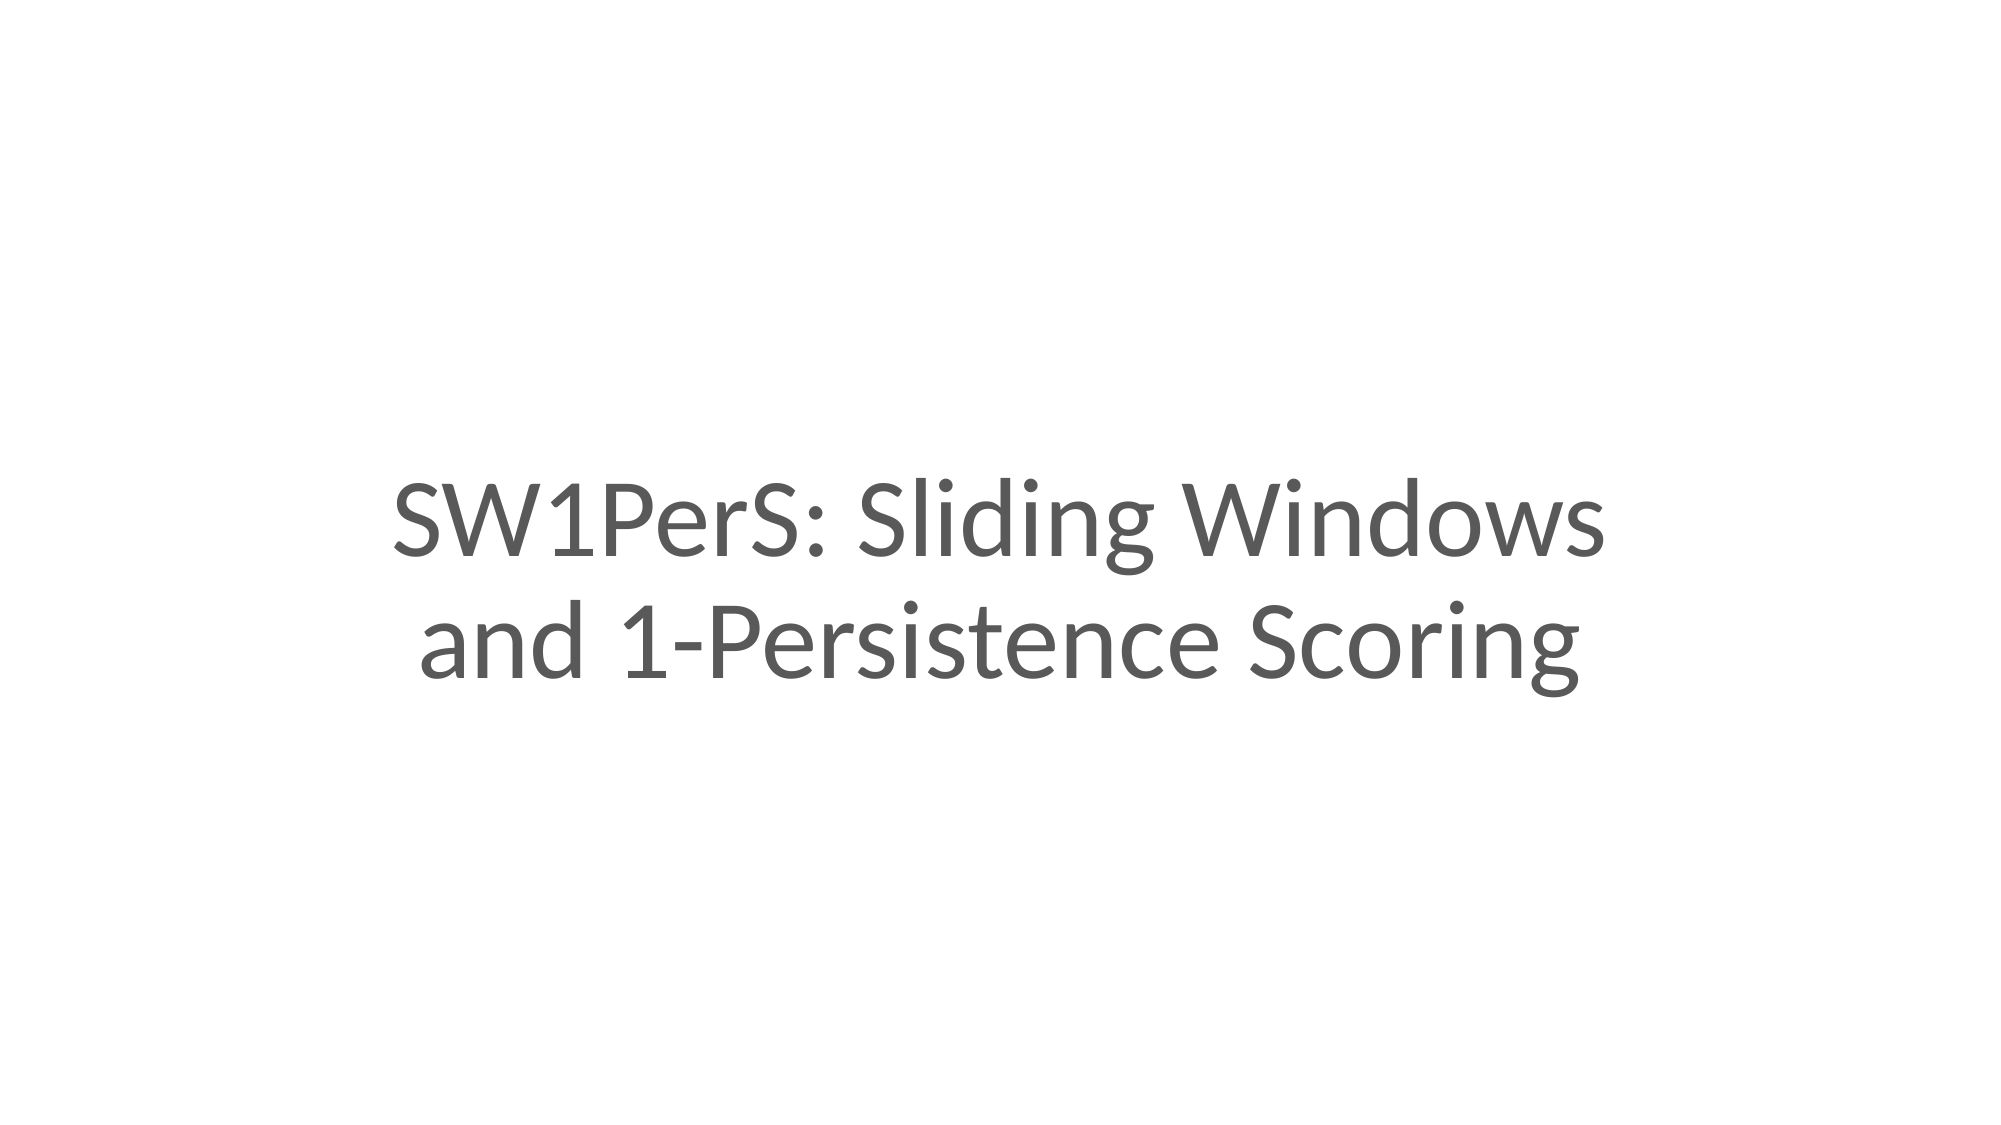

# SW1PerS: Sliding Windows and 1-Persistence Scoring